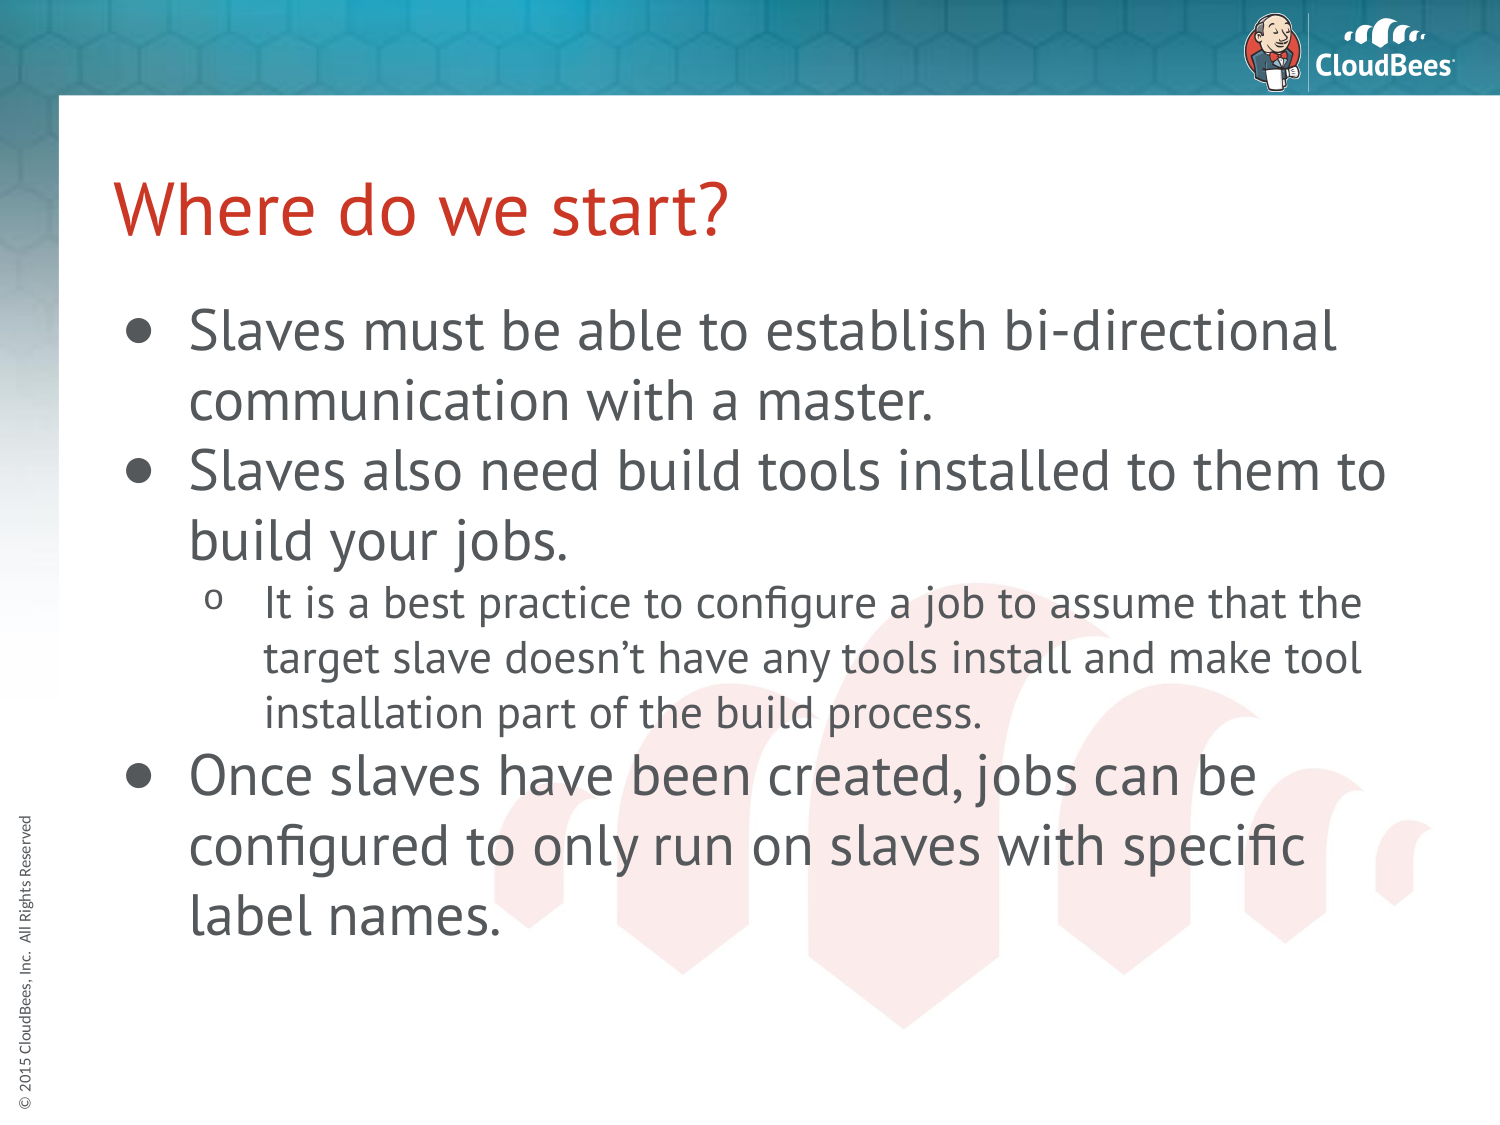

# Where do we start?
Slaves must be able to establish bi-directional communication with a master.
Slaves also need build tools installed to them to build your jobs.
It is a best practice to configure a job to assume that the target slave doesn’t have any tools install and make tool installation part of the build process.
Once slaves have been created, jobs can be configured to only run on slaves with specific label names.